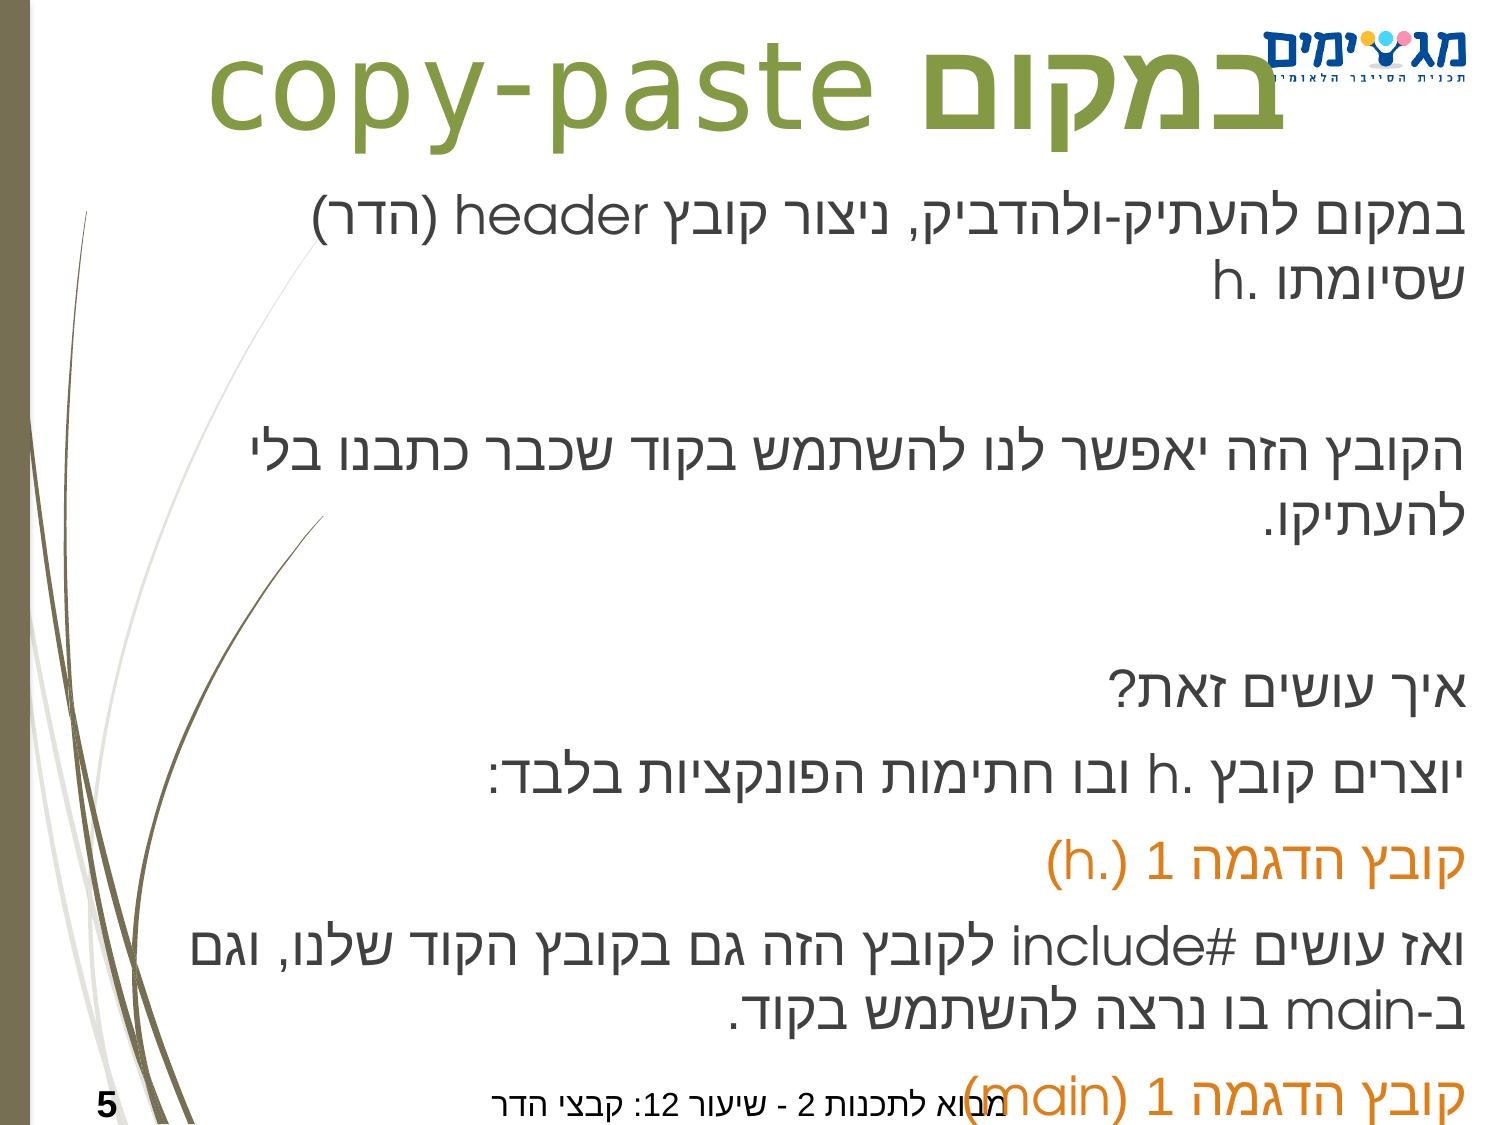

במקום copy-paste
במקום להעתיק-ולהדביק, ניצור קובץ header (הדר) שסיומתו .h

הקובץ הזה יאפשר לנו להשתמש בקוד שכבר כתבנו בלי להעתיקו.

איך עושים זאת?
יוצרים קובץ .h ובו חתימות הפונקציות בלבד:
קובץ הדגמה 1 (.h)
ואז עושים #include לקובץ הזה גם בקובץ הקוד שלנו, וגם ב-main בו נרצה להשתמש בקוד.
קובץ הדגמה 1 (main)